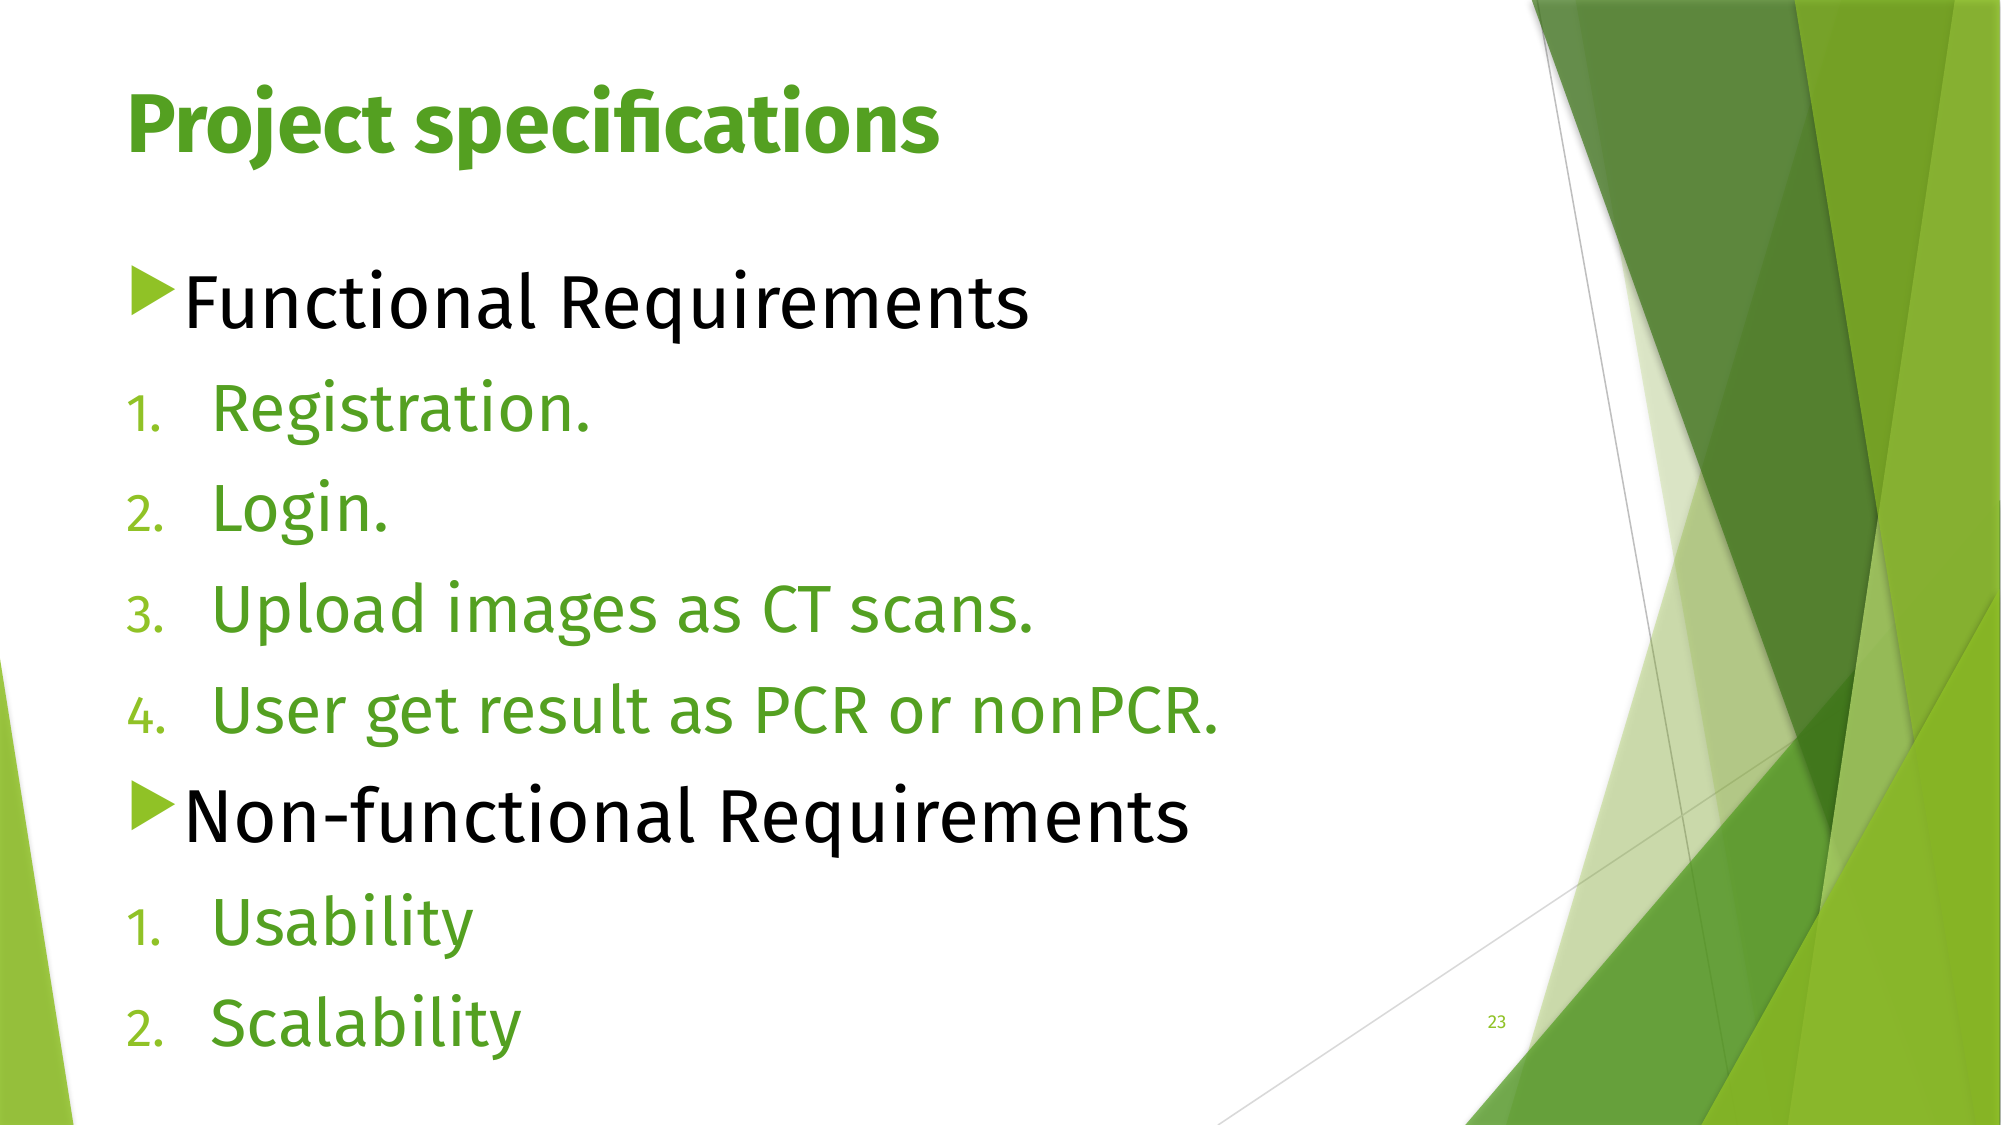

Project specifications
Functional Requirements
Registration.
Login.
Upload images as CT scans.
User get result as PCR or nonPCR.
Non-functional Requirements
Usability
Scalability

23